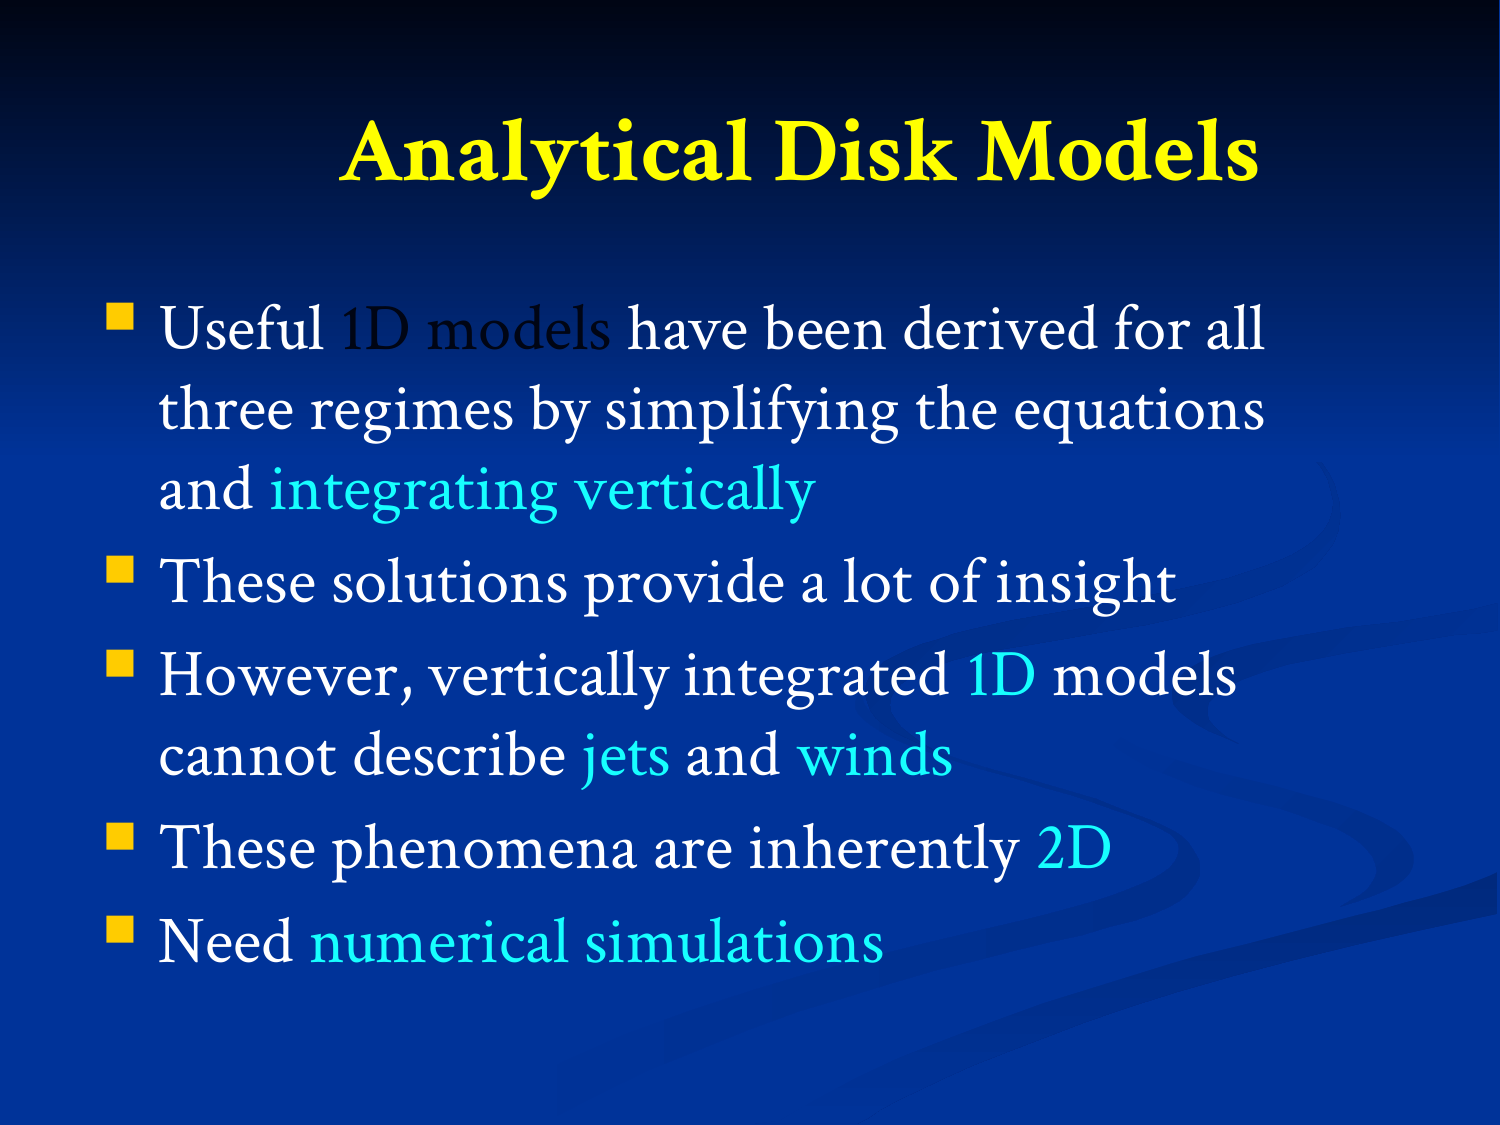

# Analytical Disk Models
Useful 1D models have been derived for all three regimes by simplifying the equations and integrating vertically
These solutions provide a lot of insight
However, vertically integrated 1D models cannot describe jets and winds
These phenomena are inherently 2D
Need numerical simulations